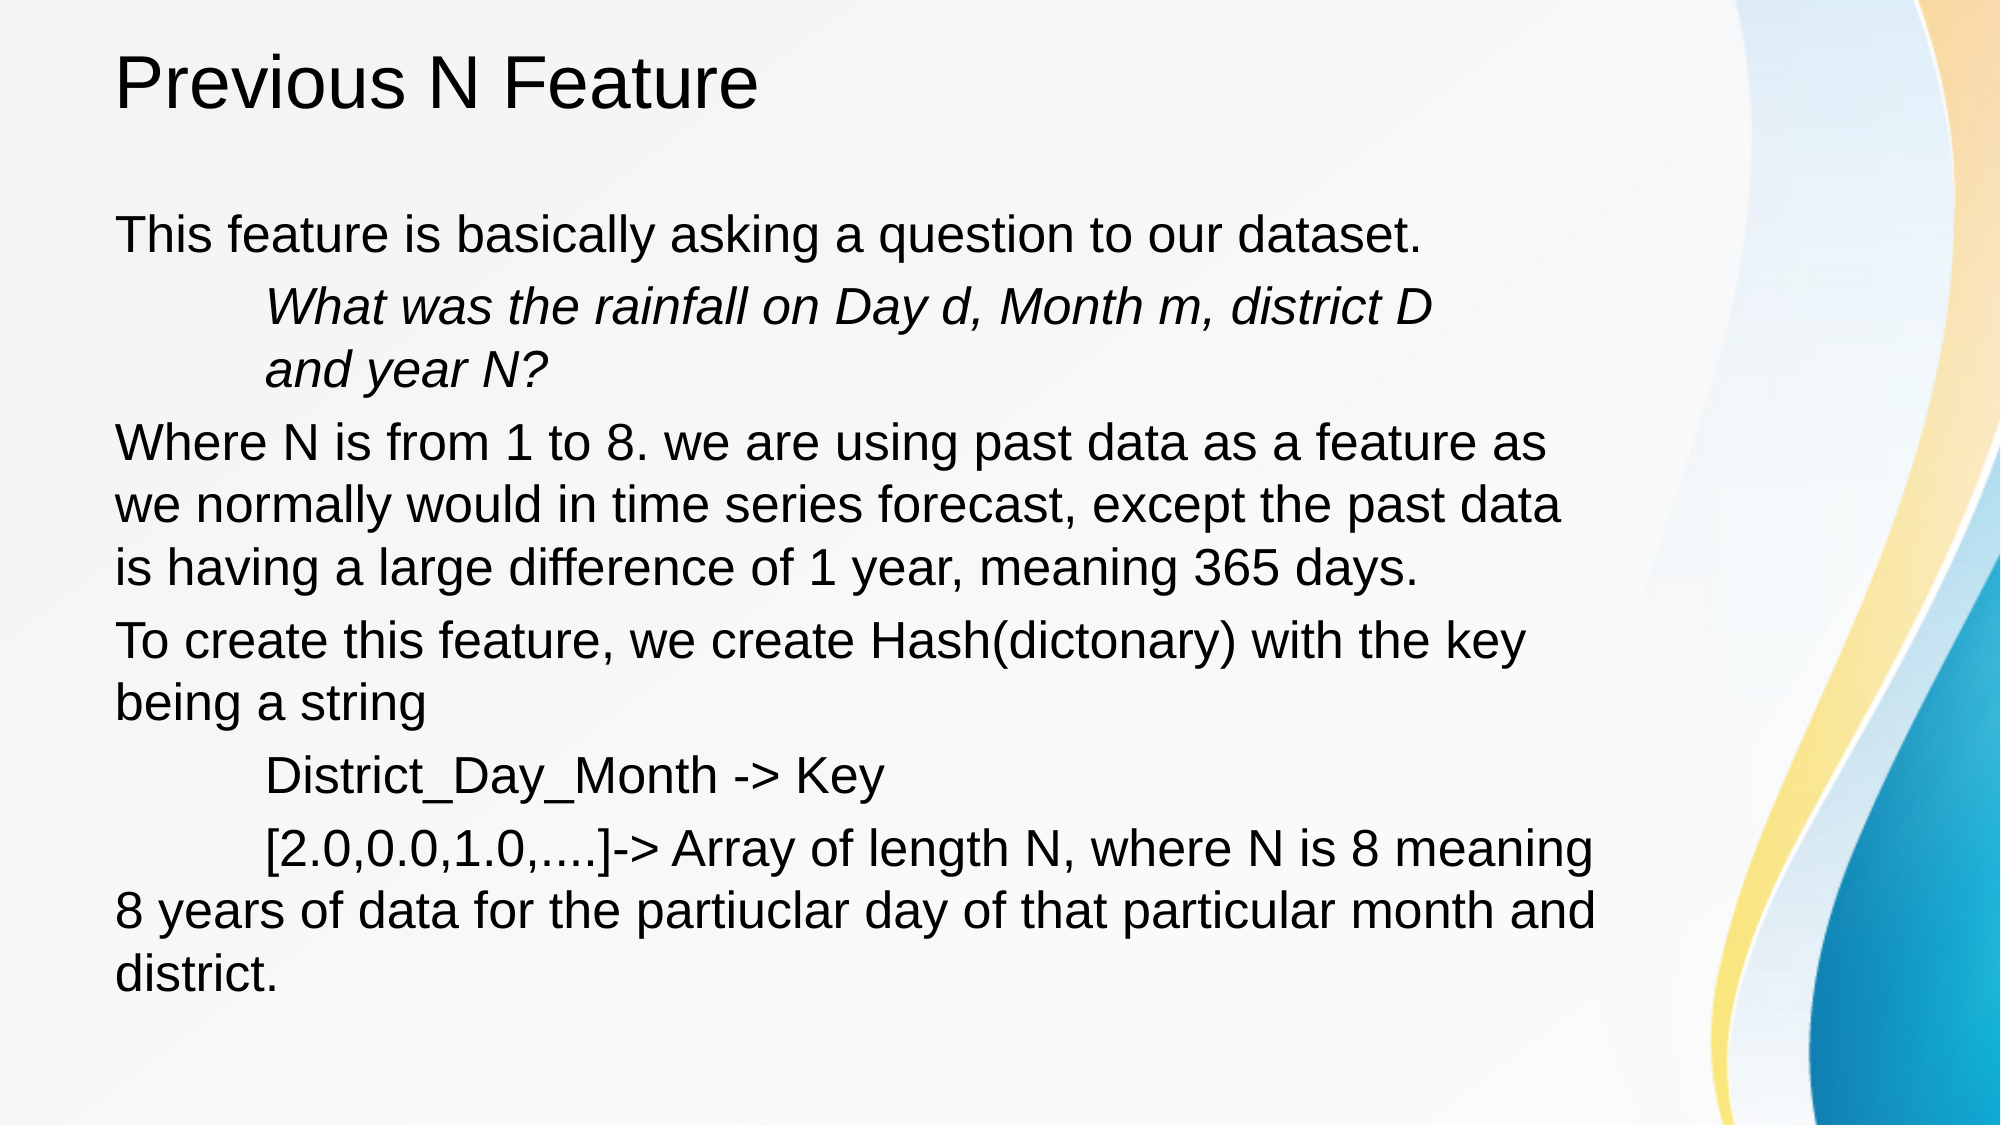

# Previous N Feature
This feature is basically asking a question to our dataset.
	What was the rainfall on Day d, Month m, district D 		and year N?
Where N is from 1 to 8. we are using past data as a feature as we normally would in time series forecast, except the past data is having a large difference of 1 year, meaning 365 days.
To create this feature, we create Hash(dictonary) with the key being a string
	District_Day_Month -> Key
	[2.0,0.0,1.0,....]-> Array of length N, where N is 8 meaning 8 years of data for the partiuclar day of that particular month and district.
56